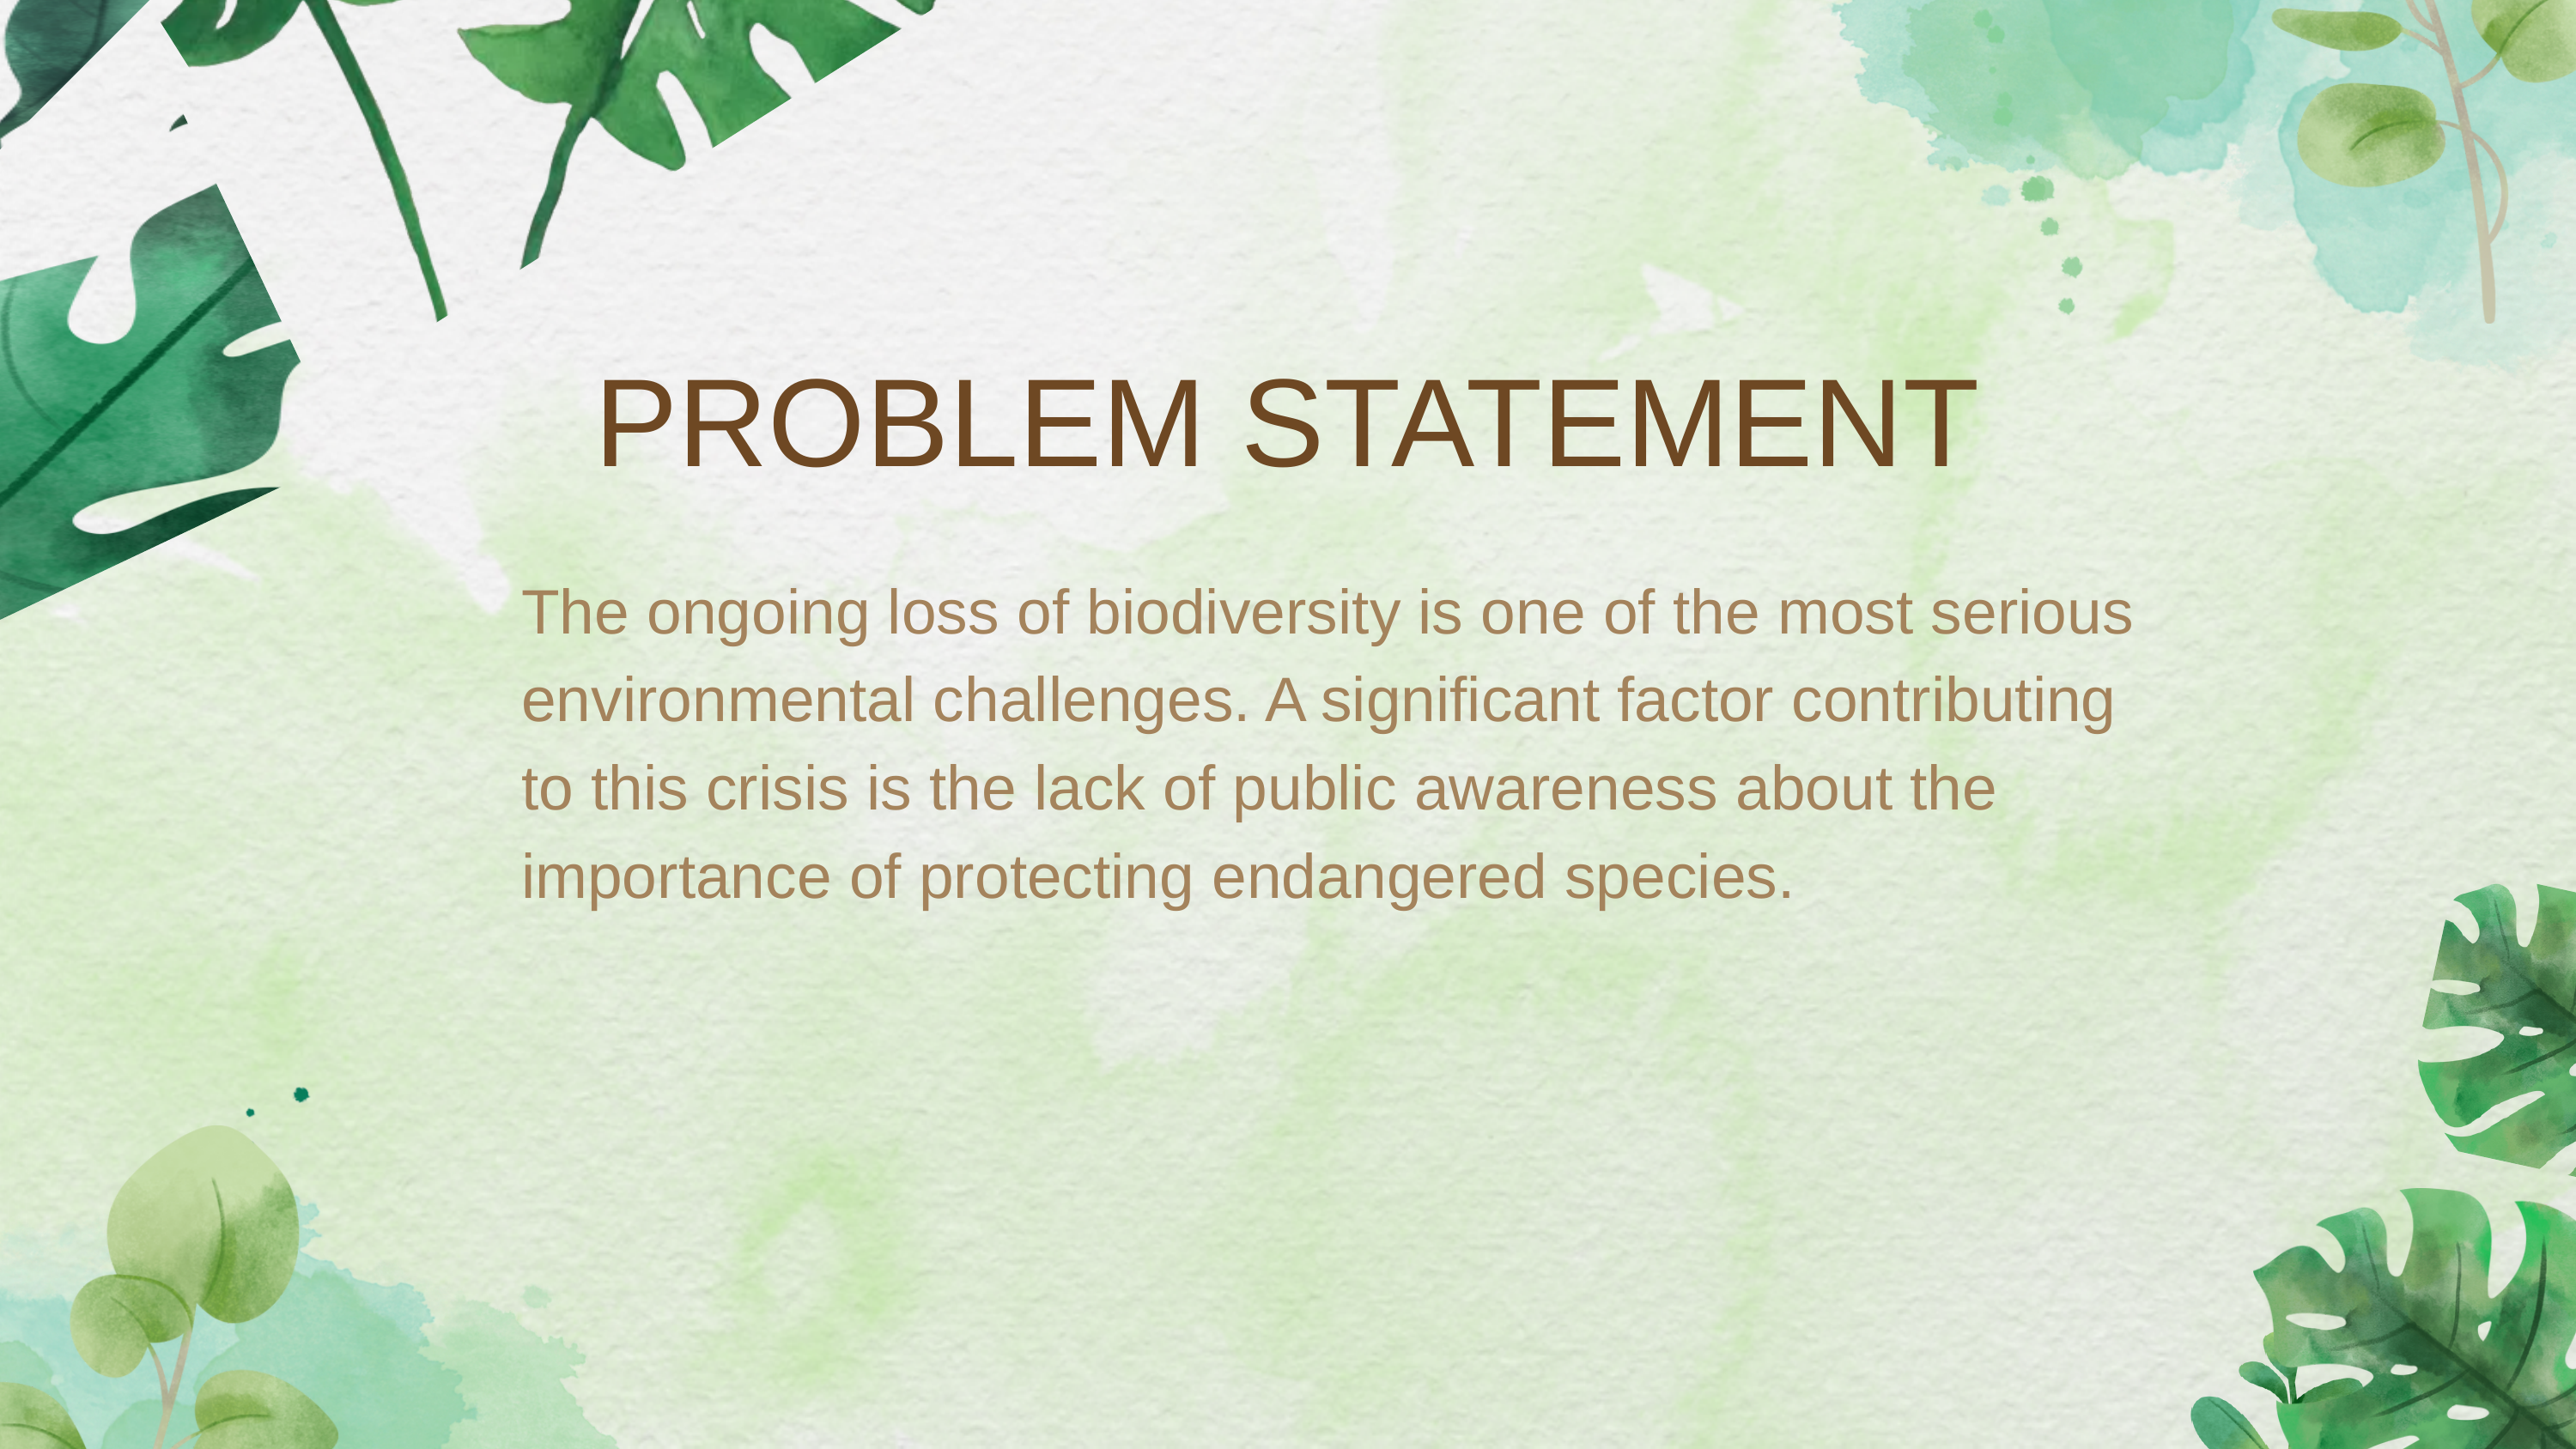

PROBLEM STATEMENT
The ongoing loss of biodiversity is one of the most serious environmental challenges. A significant factor contributing to this crisis is the lack of public awareness about the importance of protecting endangered species.